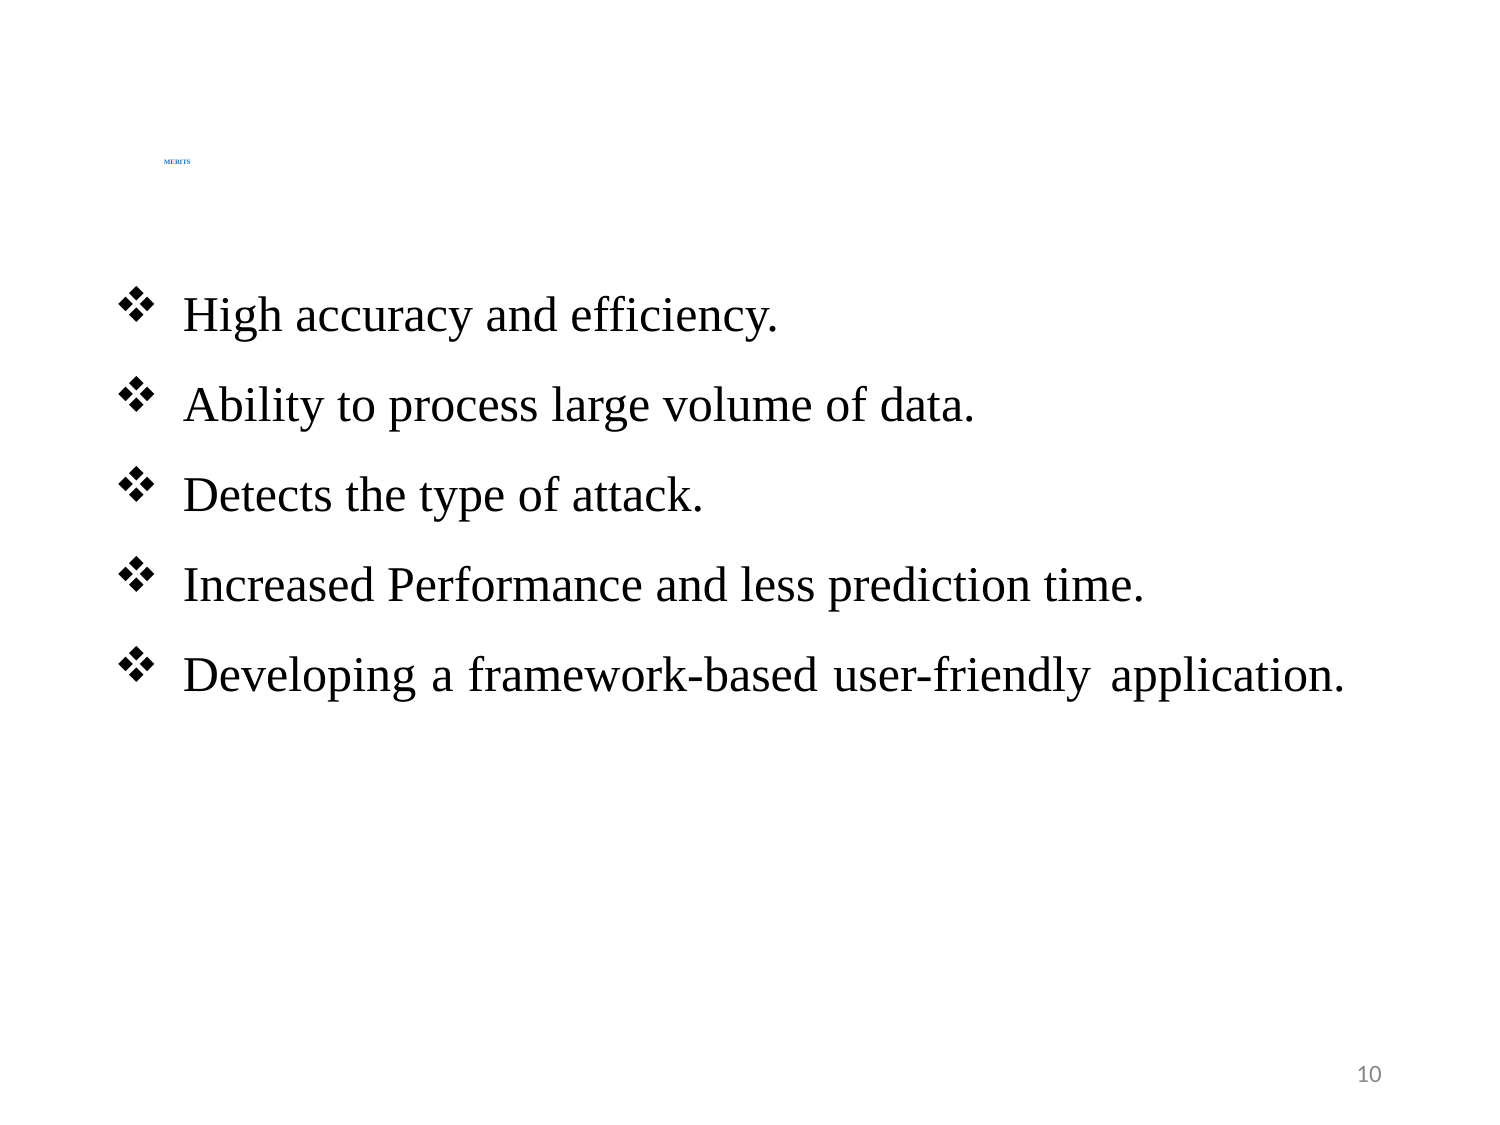

# MERITS
 High accuracy and efficiency.
 Ability to process large volume of data.
 Detects the type of attack.
 Increased Performance and less prediction time.
 Developing a framework-based user-friendly application.

10